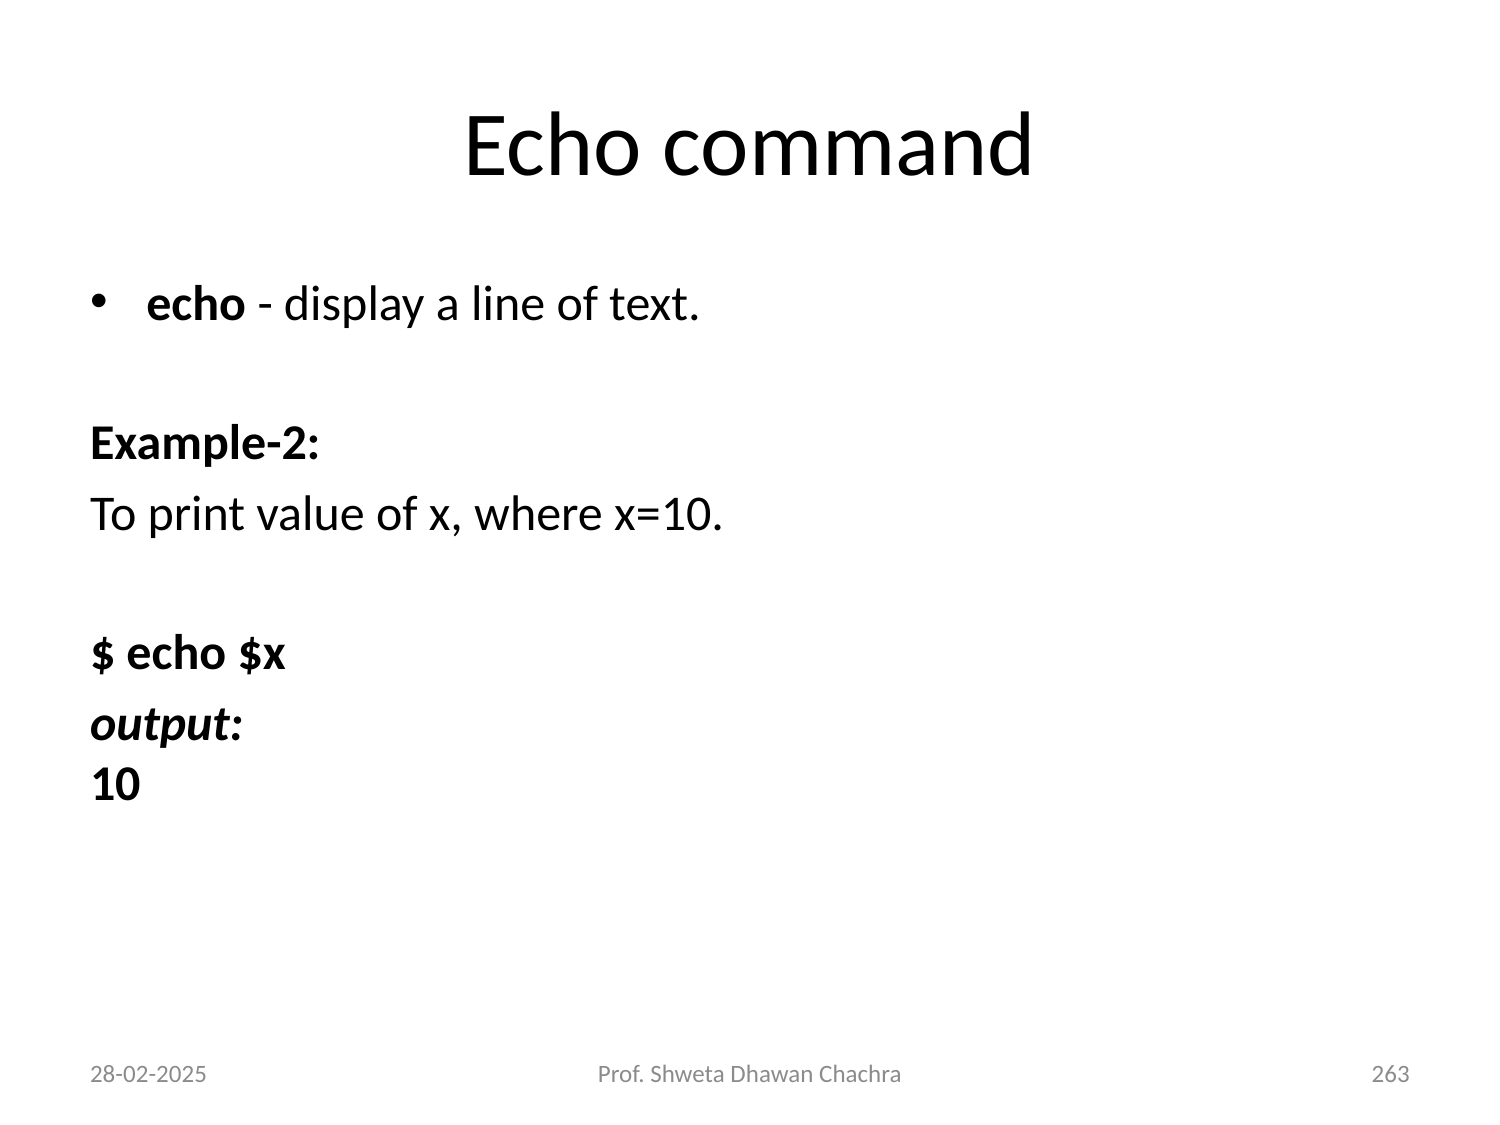

# Echo command
echo - display a line of text.

Example-2:
To print value of x, where x=10.

$ echo $x
output:
10

28-02-2025
Prof. Shweta Dhawan Chachra
263